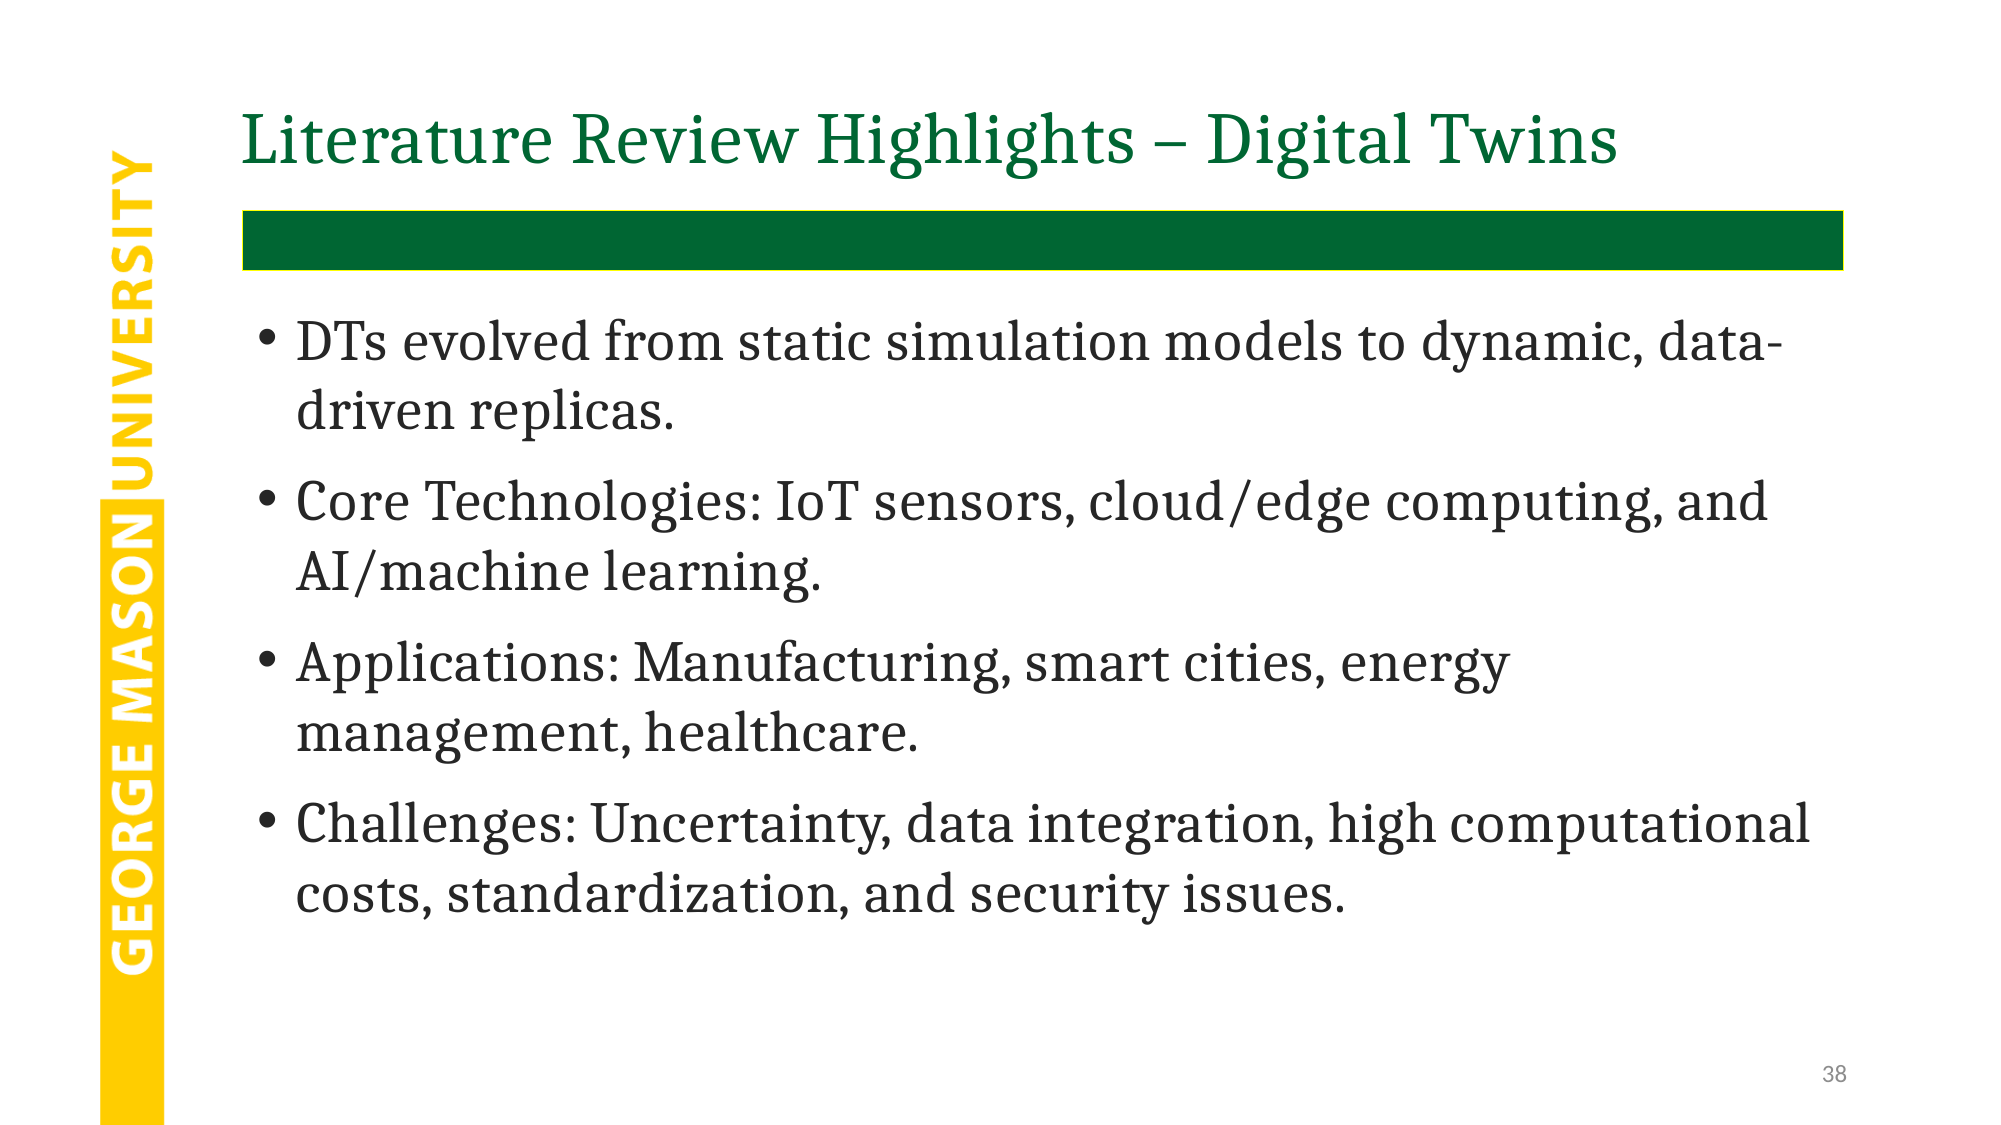

# Literature Review Highlights – Digital Twins
DTs evolved from static simulation models to dynamic, data-driven replicas.
Core Technologies: IoT sensors, cloud/edge computing, and AI/machine learning.
Applications: Manufacturing, smart cities, energy management, healthcare.
Challenges: Uncertainty, data integration, high computational costs, standardization, and security issues.
38